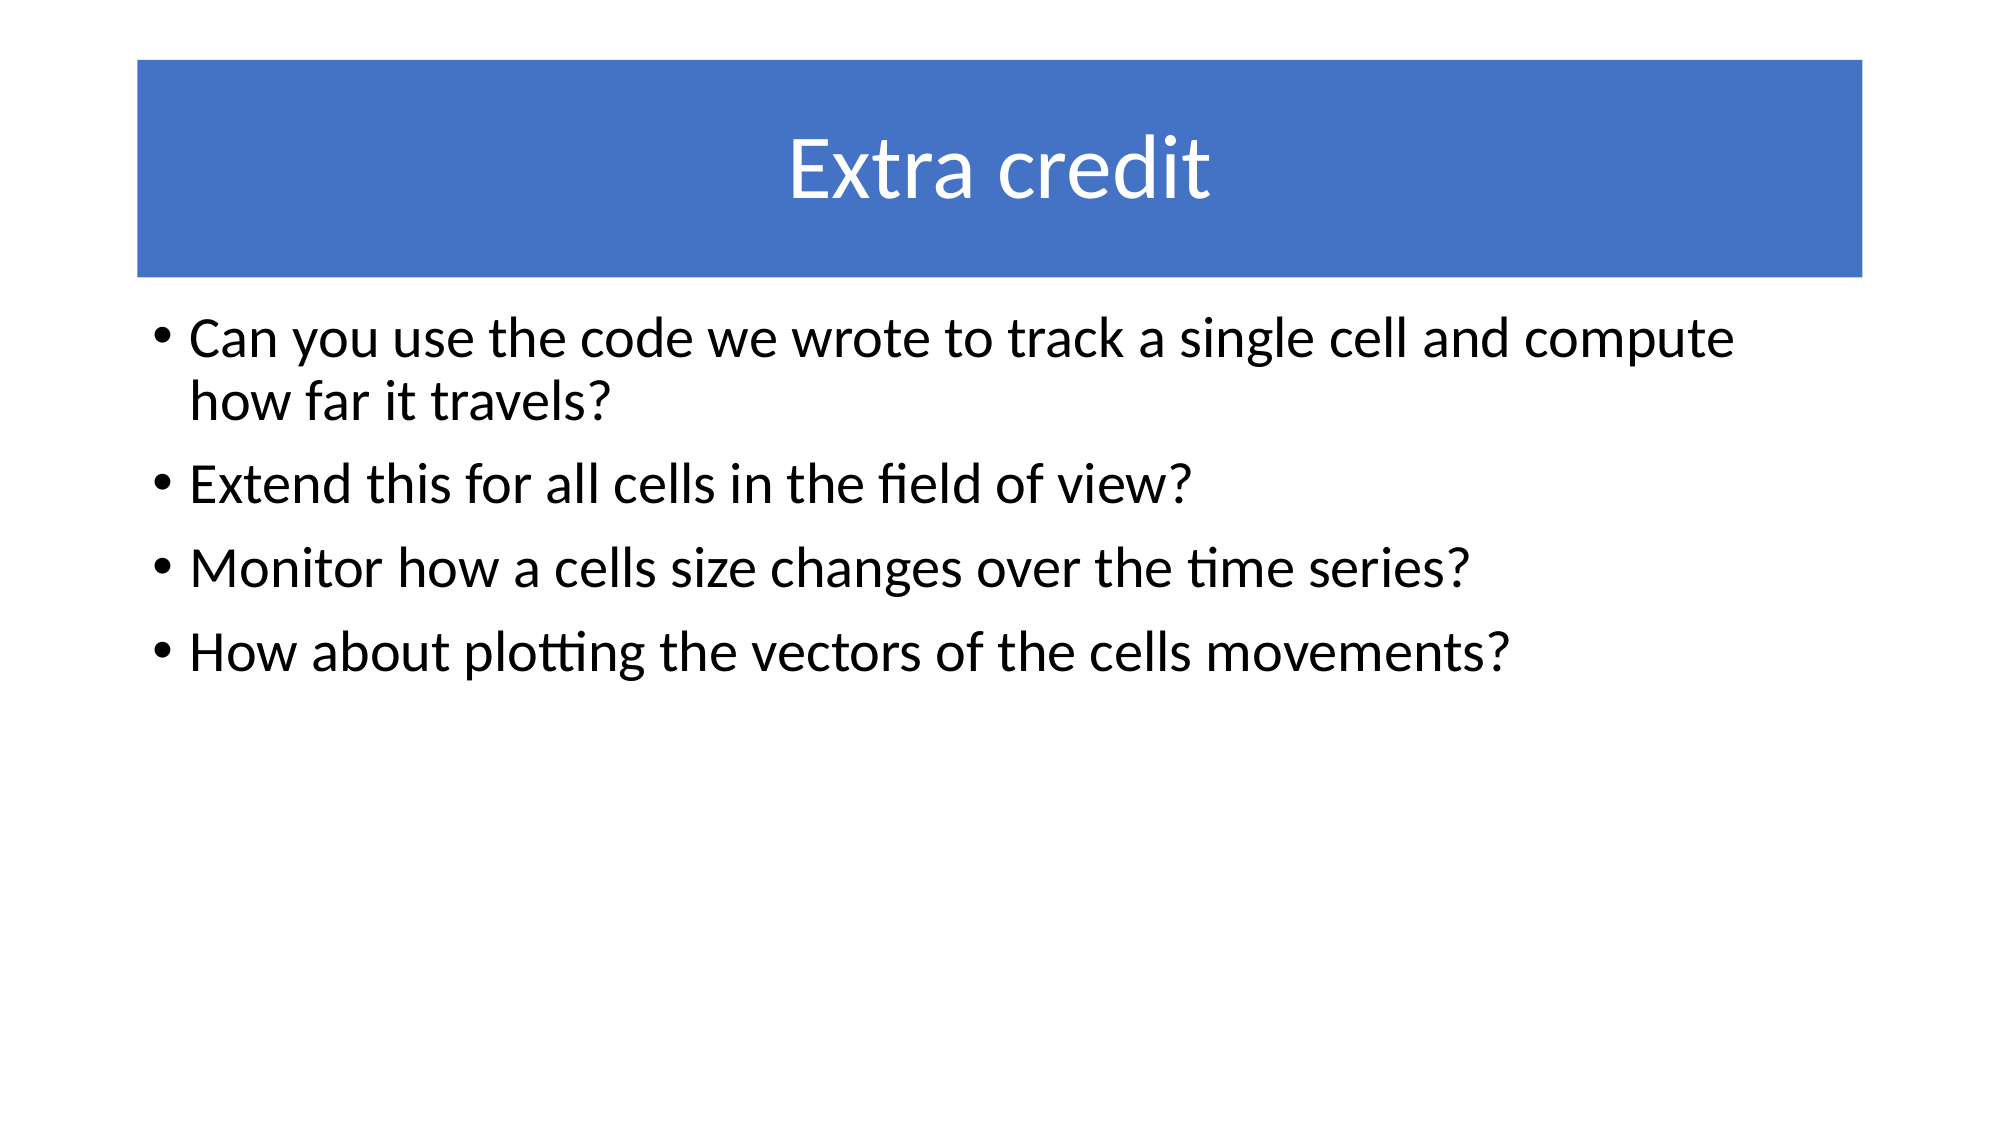

# Extra credit
Can you use the code we wrote to track a single cell and compute how far it travels?
Extend this for all cells in the field of view?
Monitor how a cells size changes over the time series?
How about plotting the vectors of the cells movements?